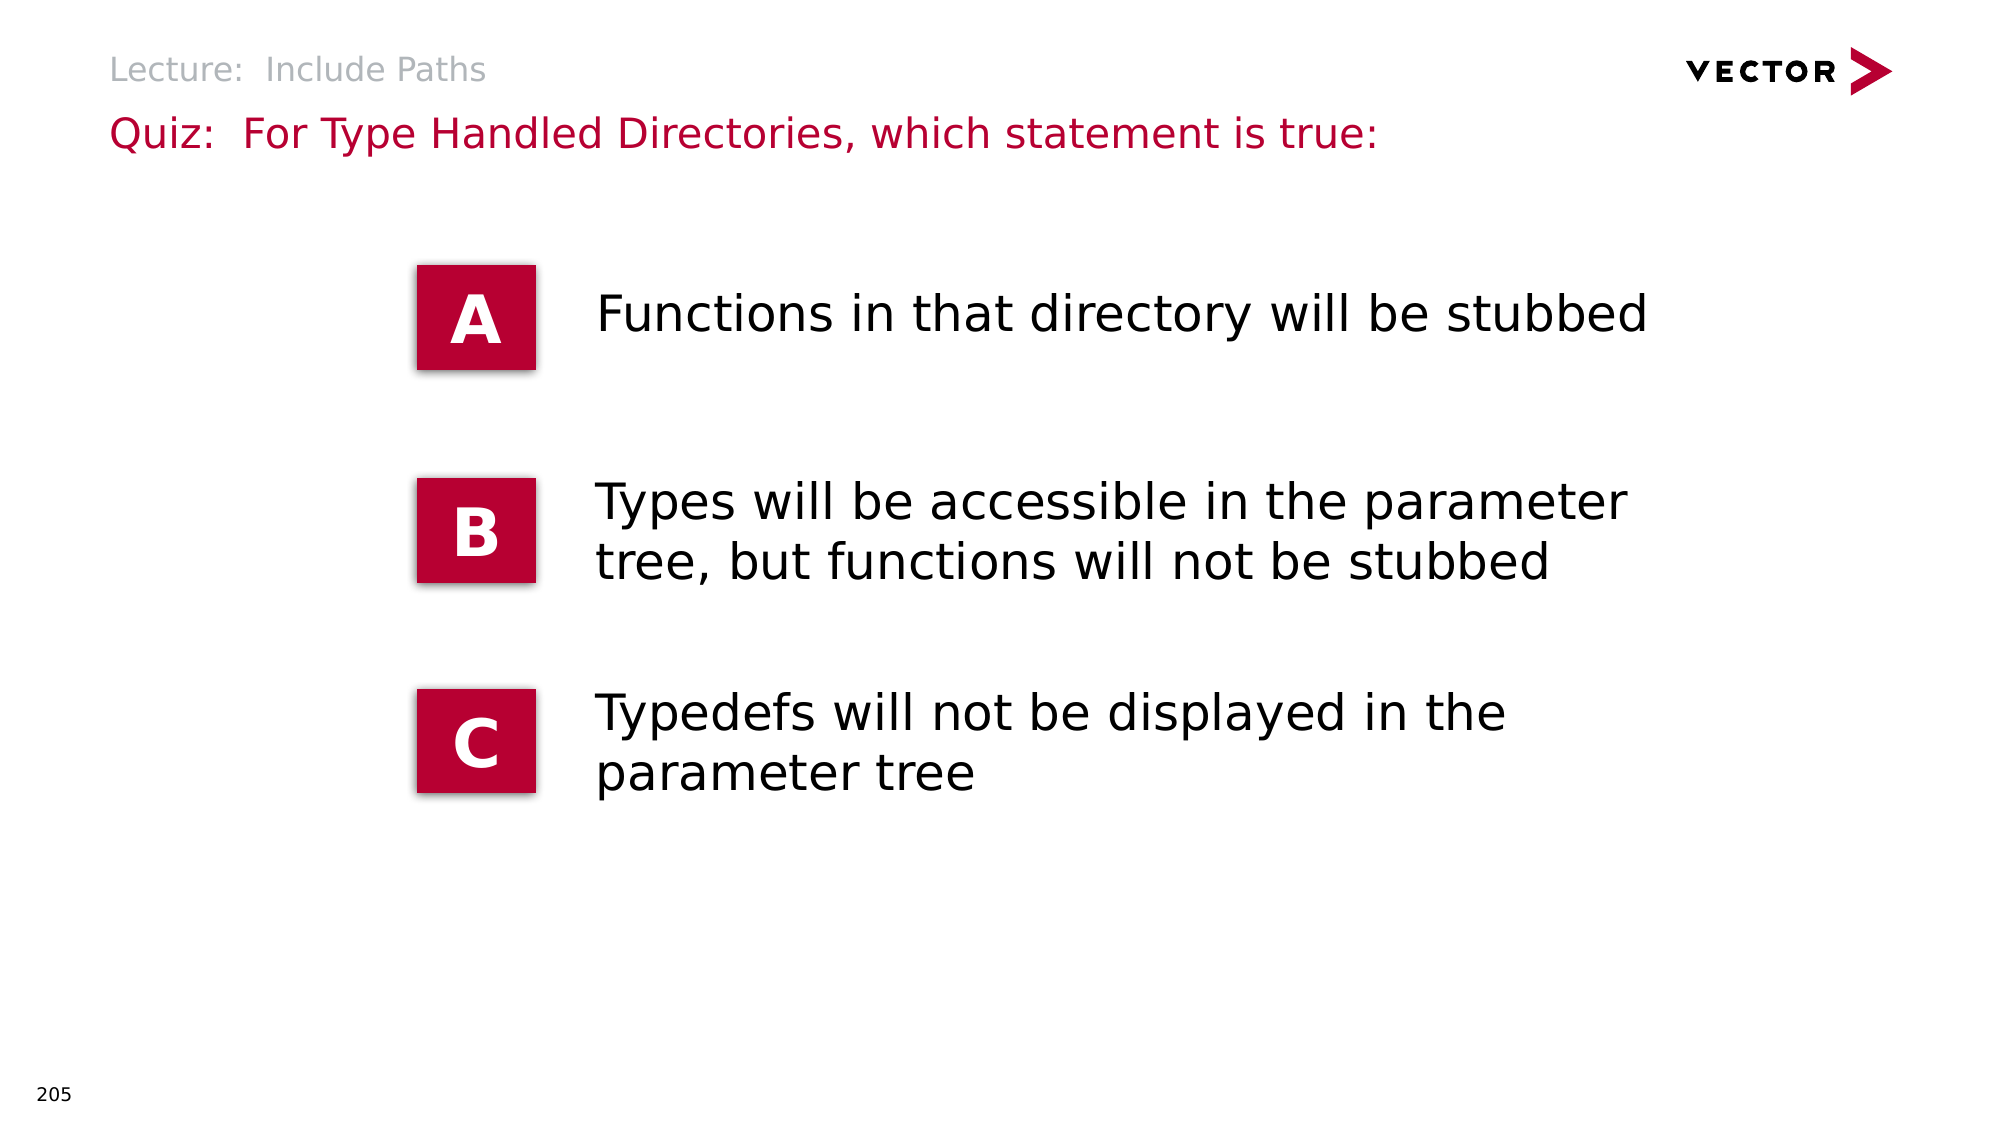

# Lecture:  Include Paths
Quiz:  For Type Handled Directories, which statement is true:
A
Functions in that directory will be stubbed
Types will be accessible in the parameter tree, but functions will not be stubbed
B
Typedefs will not be displayed in the parameter tree
C